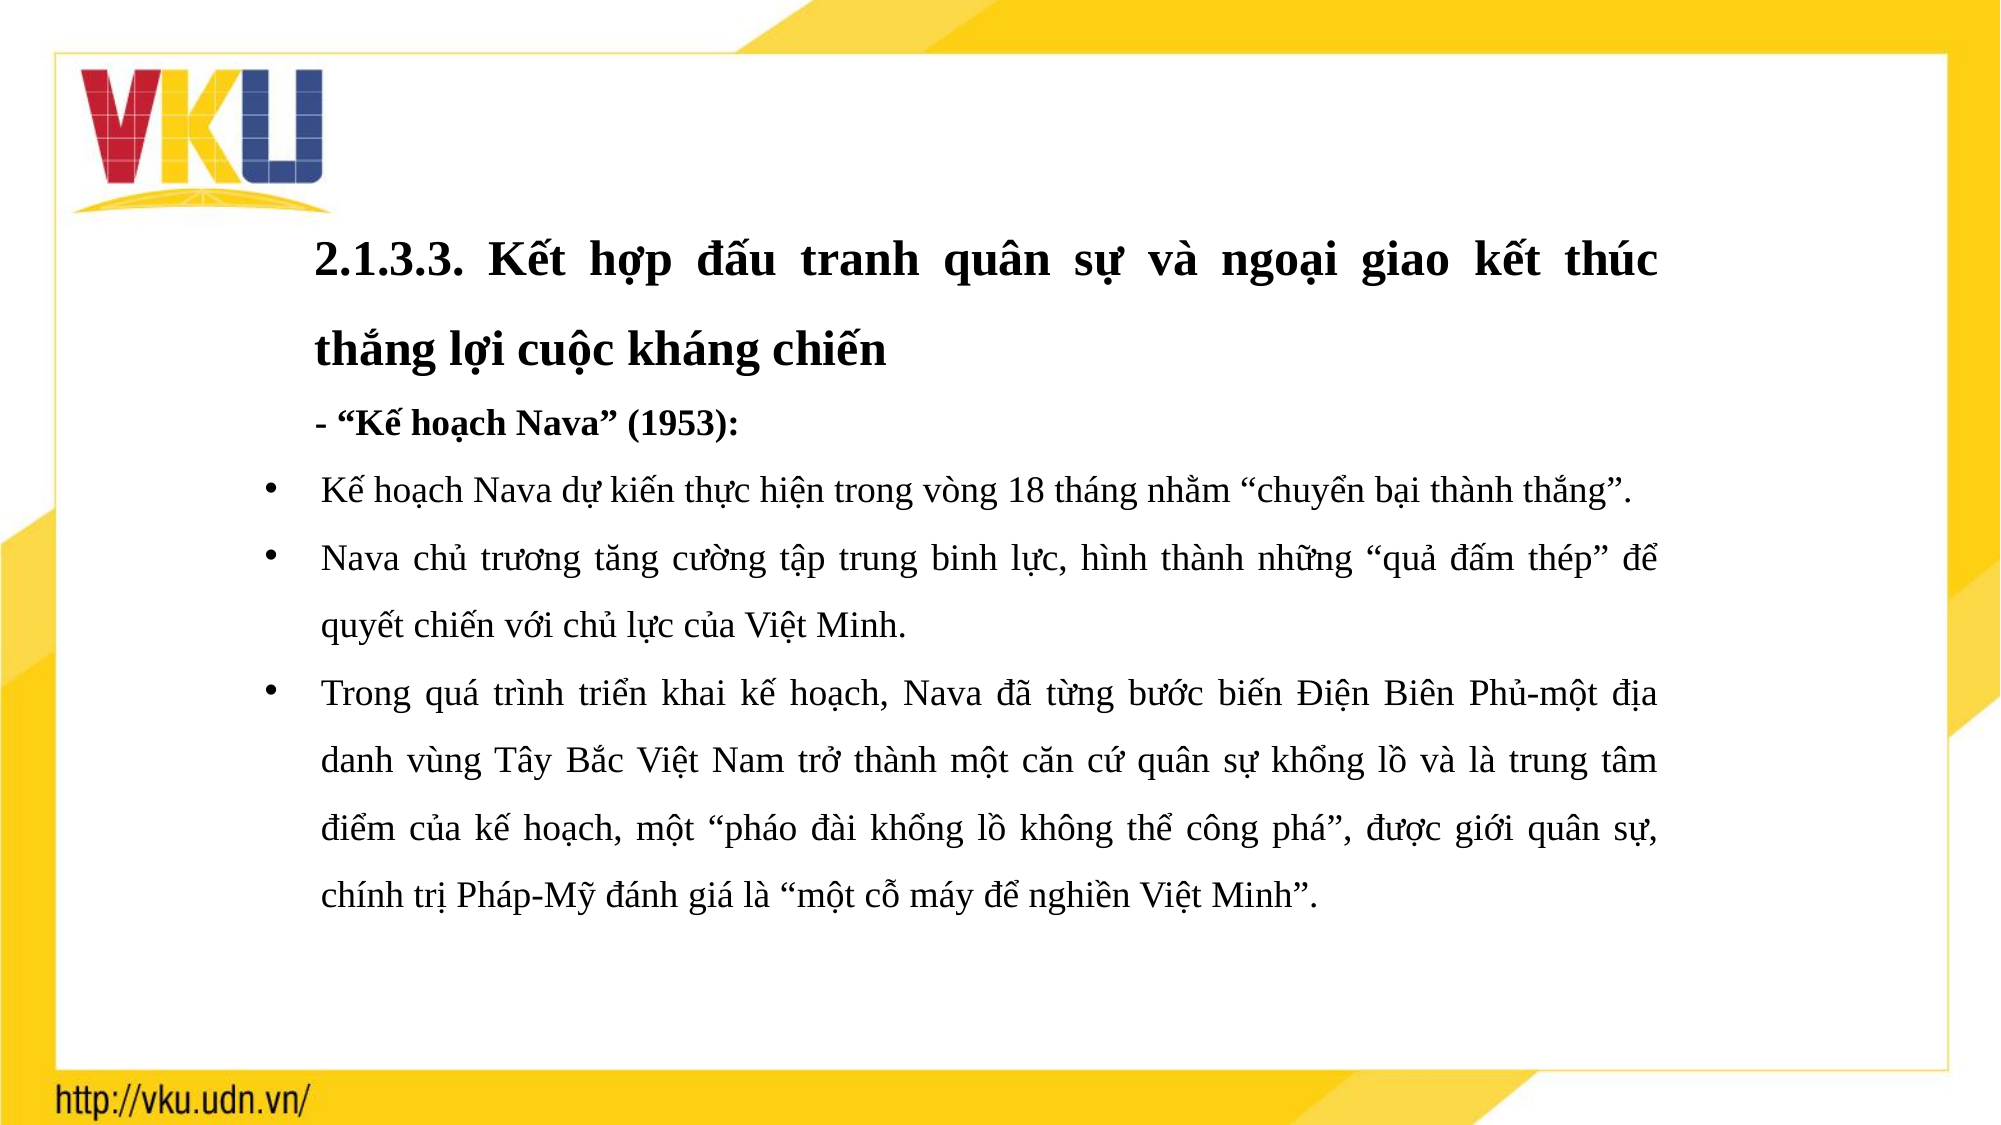

2.1.3.3. Kết hợp đấu tranh quân sự và ngoại giao kết thúc thắng lợi cuộc kháng chiến
- “Kế hoạch Nava” (1953):
Kế hoạch Nava dự kiến thực hiện trong vòng 18 tháng nhằm “chuyển bại thành thắng”.
Nava chủ trương tăng cường tập trung binh lực, hình thành những “quả đấm thép” để quyết chiến với chủ lực của Việt Minh.
Trong quá trình triển khai kế hoạch, Nava đã từng bước biến Điện Biên Phủ-một địa danh vùng Tây Bắc Việt Nam trở thành một căn cứ quân sự khổng lồ và là trung tâm điểm của kế hoạch, một “pháo đài khổng lồ không thể công phá”, được giới quân sự, chính trị Pháp-Mỹ đánh giá là “một cỗ máy để nghiền Việt Minh”.